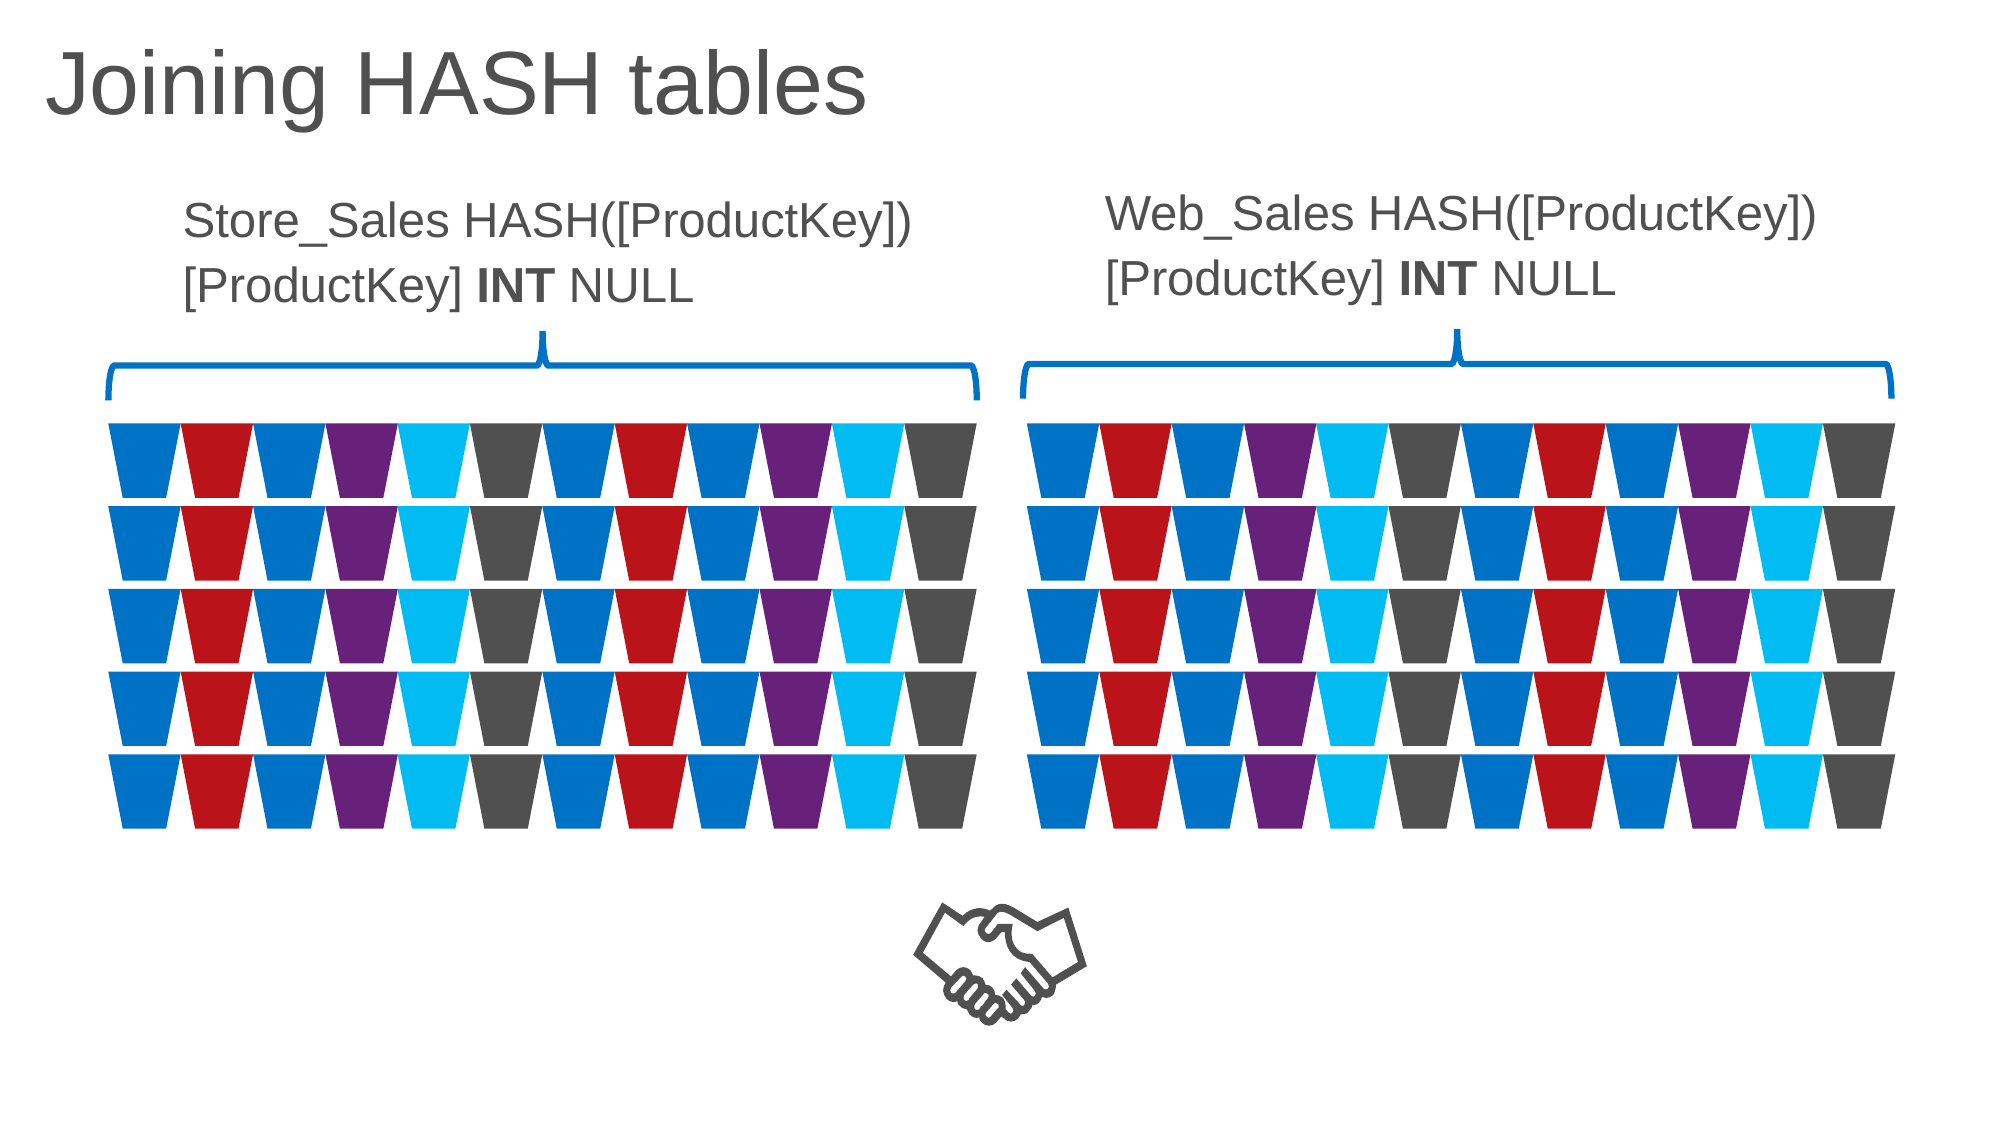

# Joining HASH tables
Web_Sales HASH([ProductKey])
[ProductKey] INT NULL
Store_Sales HASH([ProductKey])
[ProductKey] INT NULL